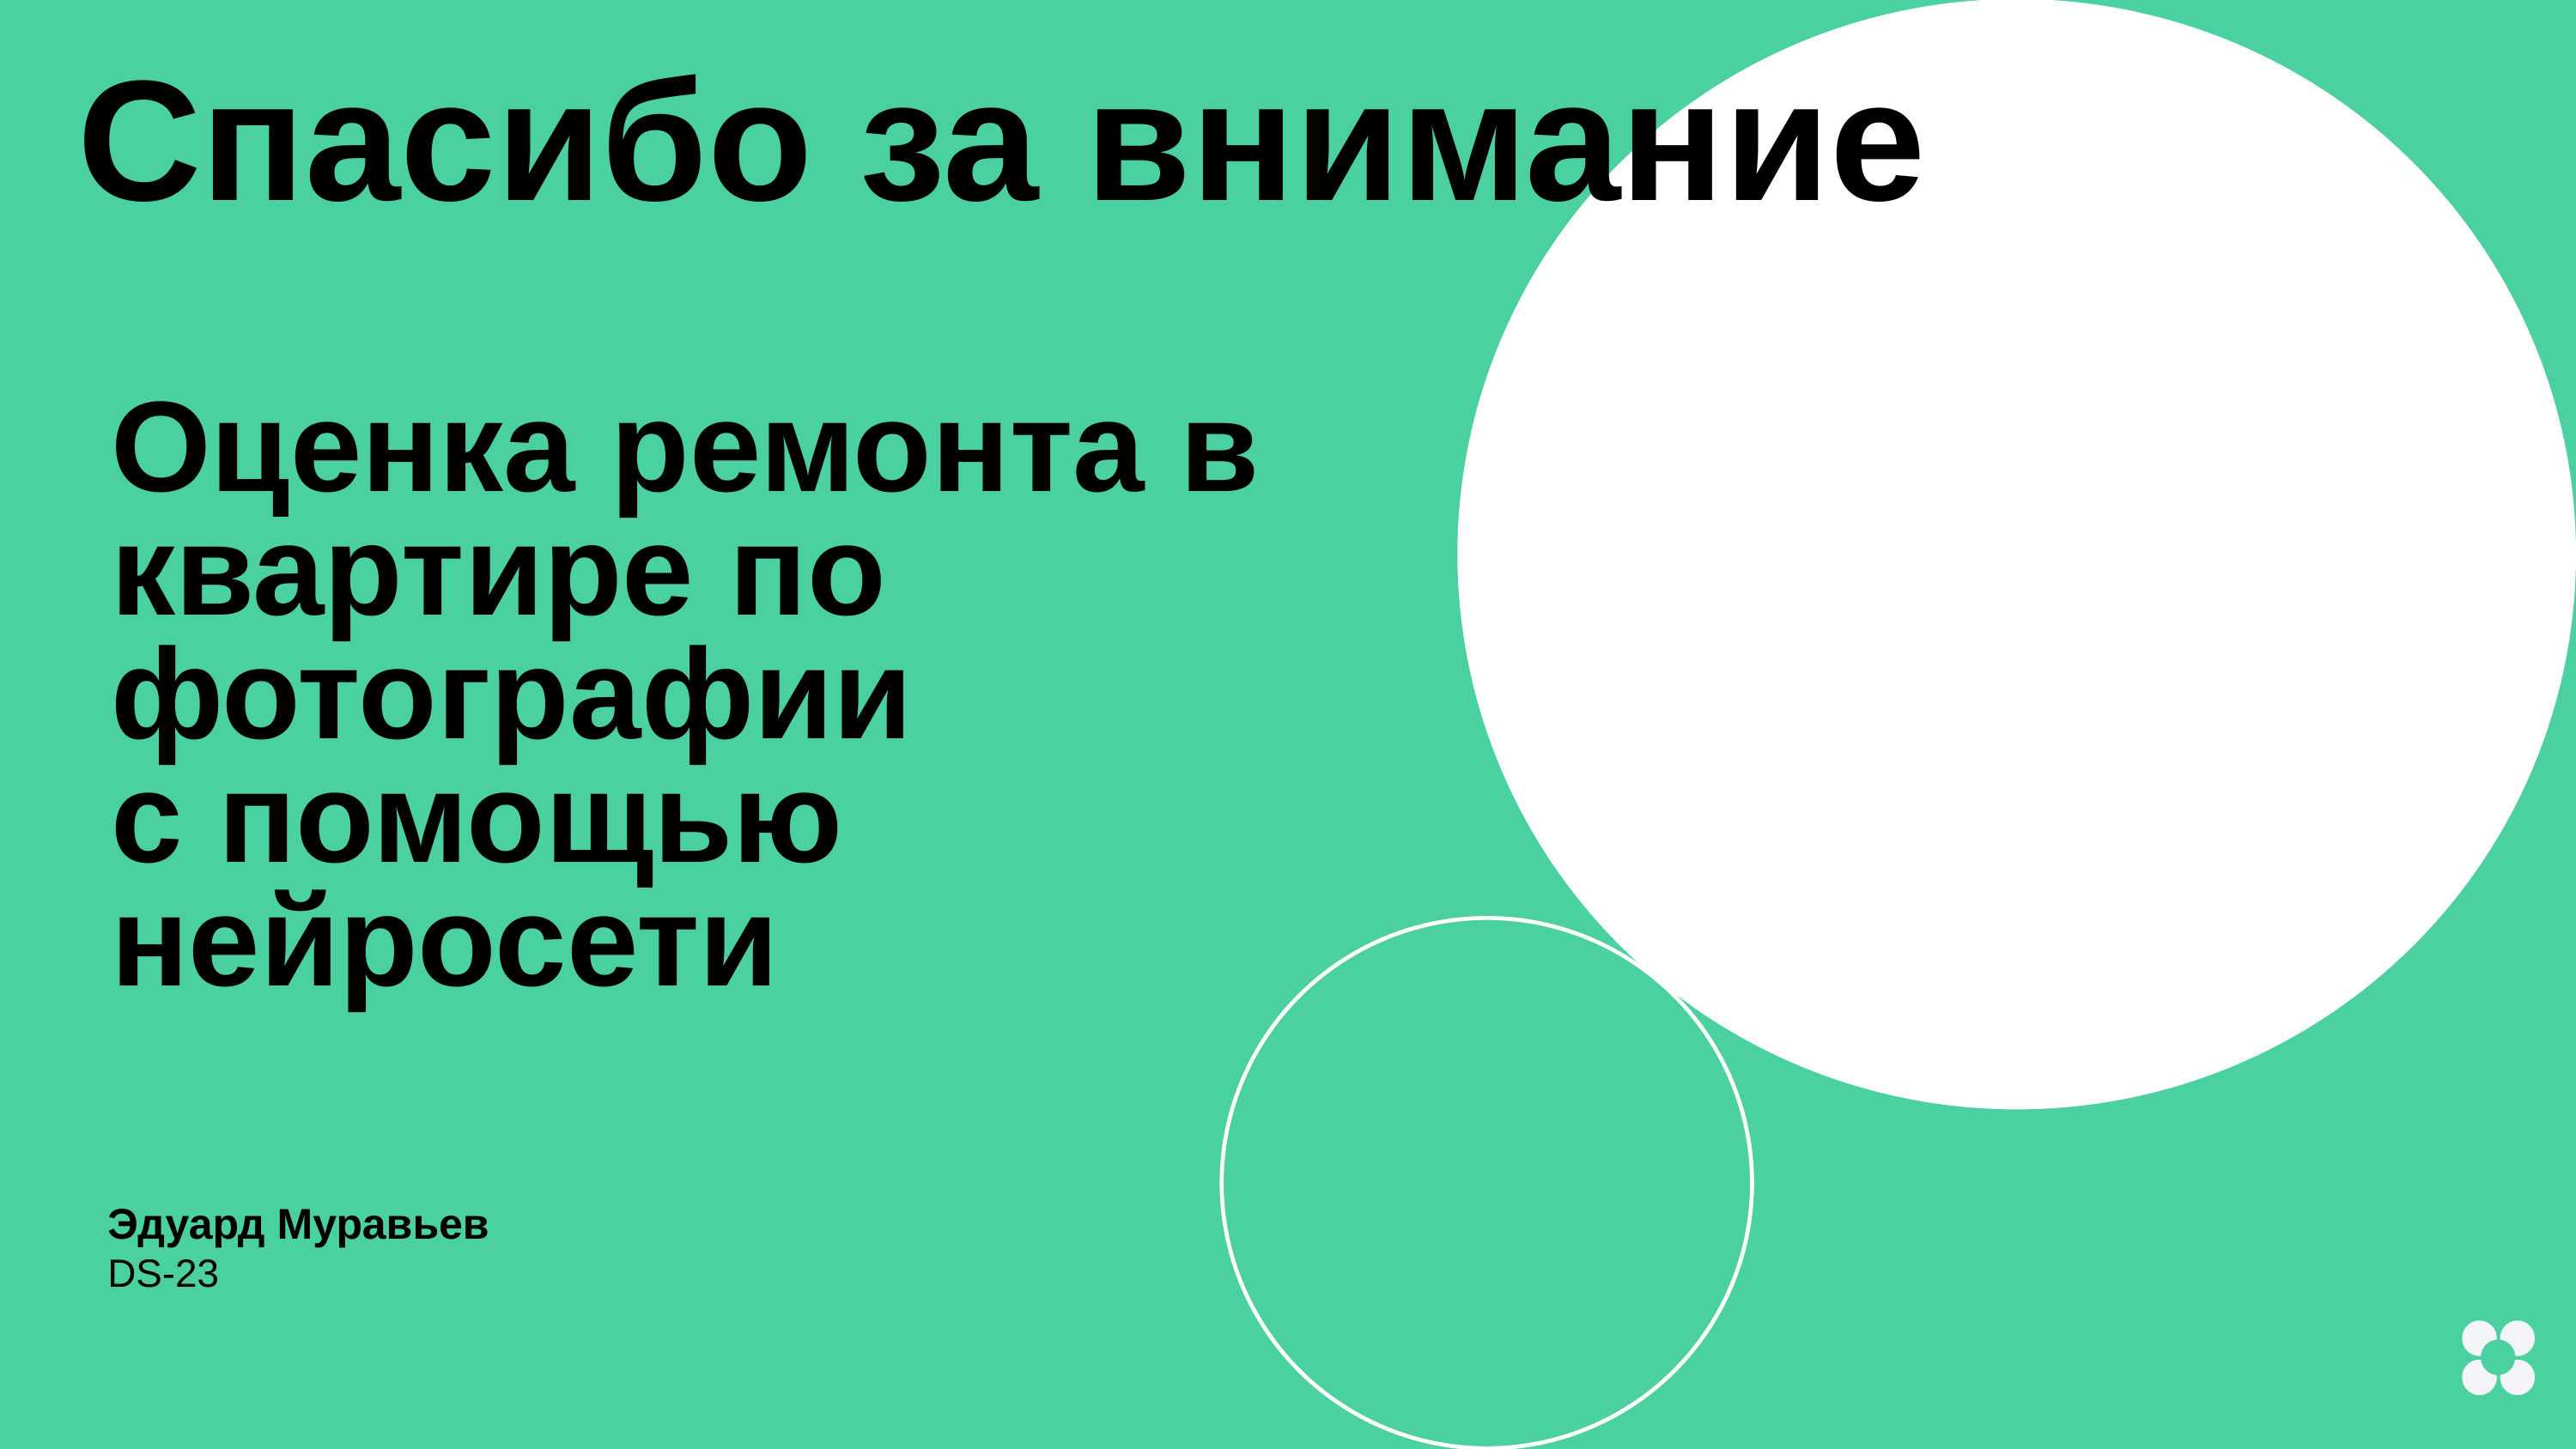

Спасибо за внимание

Оценка ремонта в квартире по фотографии
с помощью нейросети

Эдуард Муравьев
DS-23